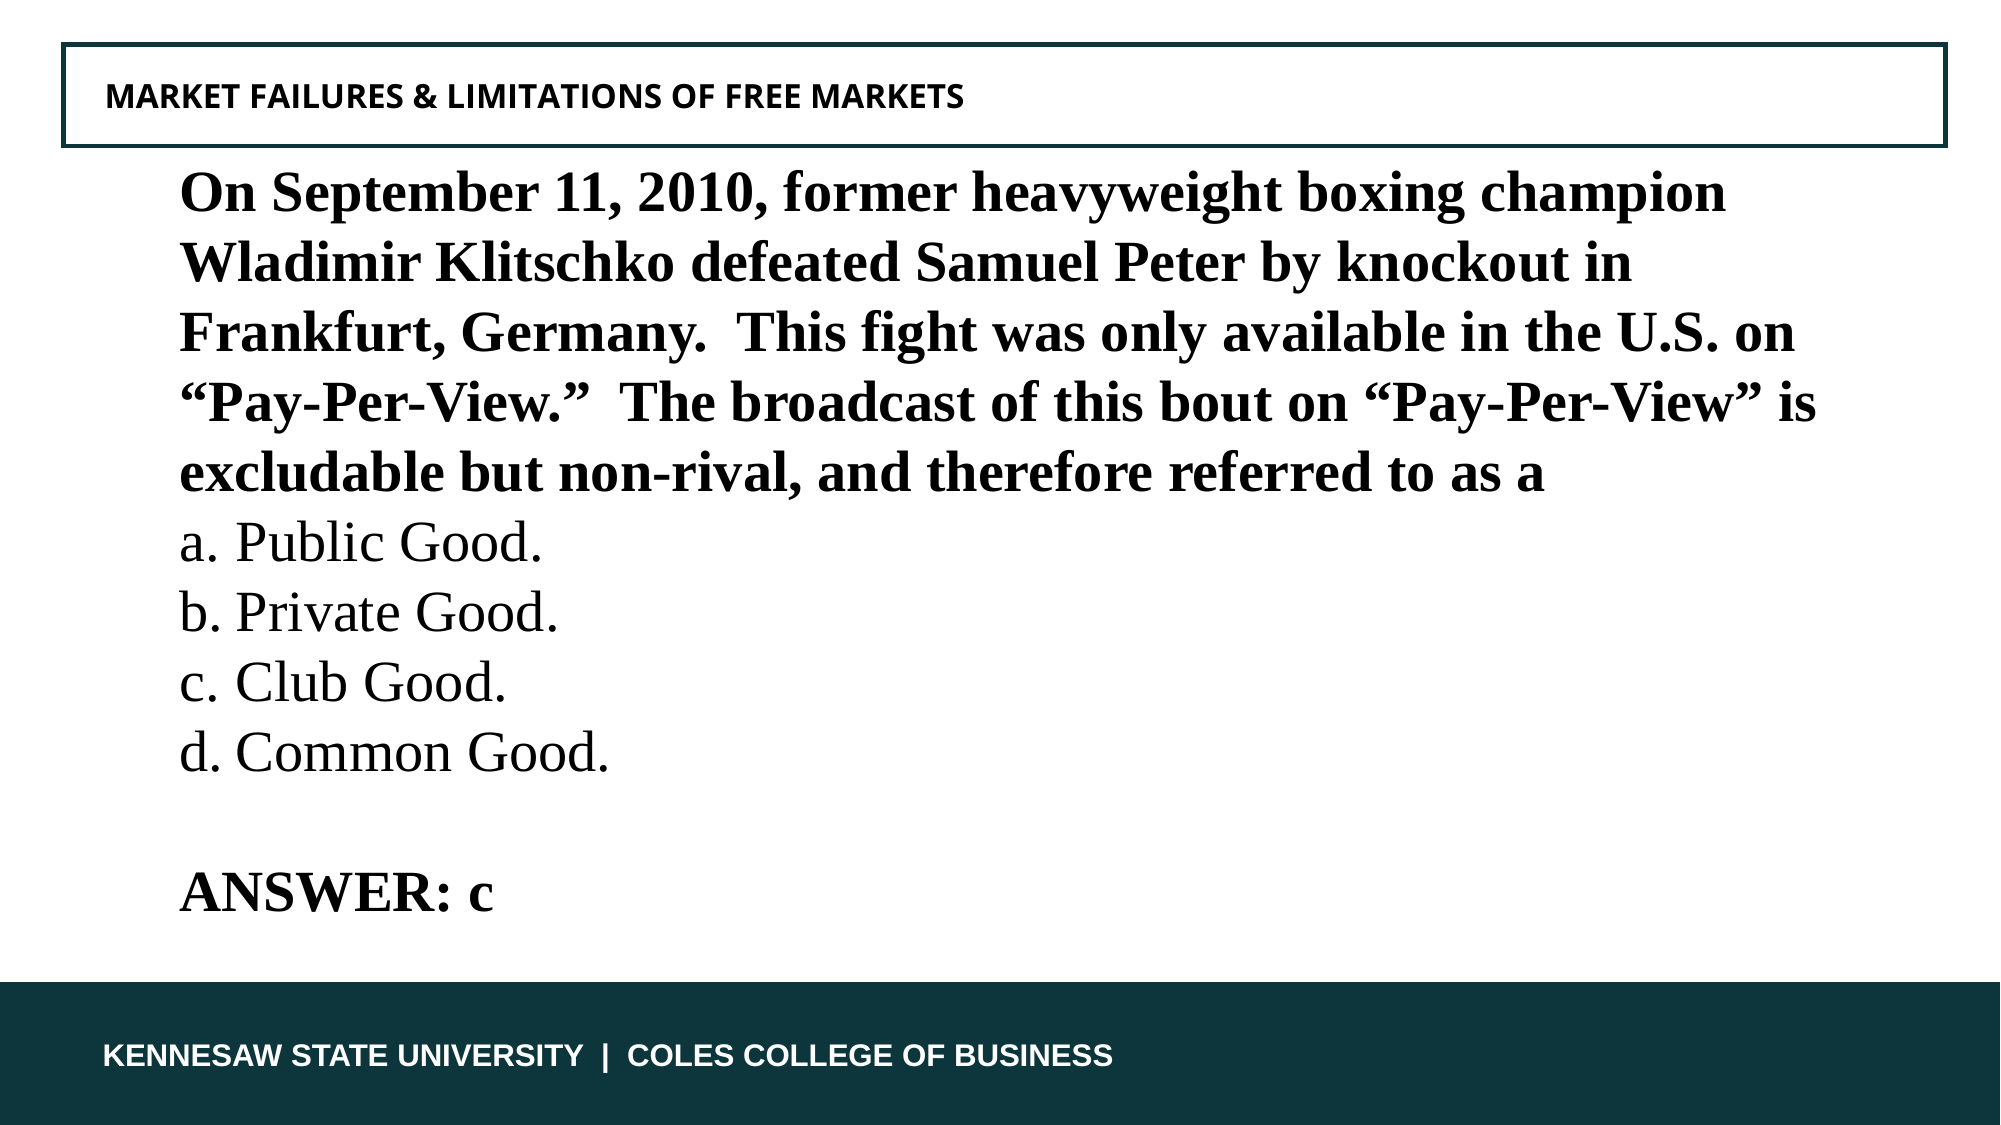

MARKET FAILURES & LIMITATIONS OF FREE MARKETS
On September 11, 2010, former heavyweight boxing champion Wladimir Klitschko defeated Samuel Peter by knockout in Frankfurt, Germany.  This fight was only available in the U.S. on “Pay-Per-View.”  The broadcast of this bout on “Pay-Per-View” is excludable but non-rival, and therefore referred to as a
Public Good.
Private Good.
Club Good.
Common Good.

ANSWER: c
          KENNESAW STATE UNIVERSITY  |  COLES COLLEGE OF BUSINESS